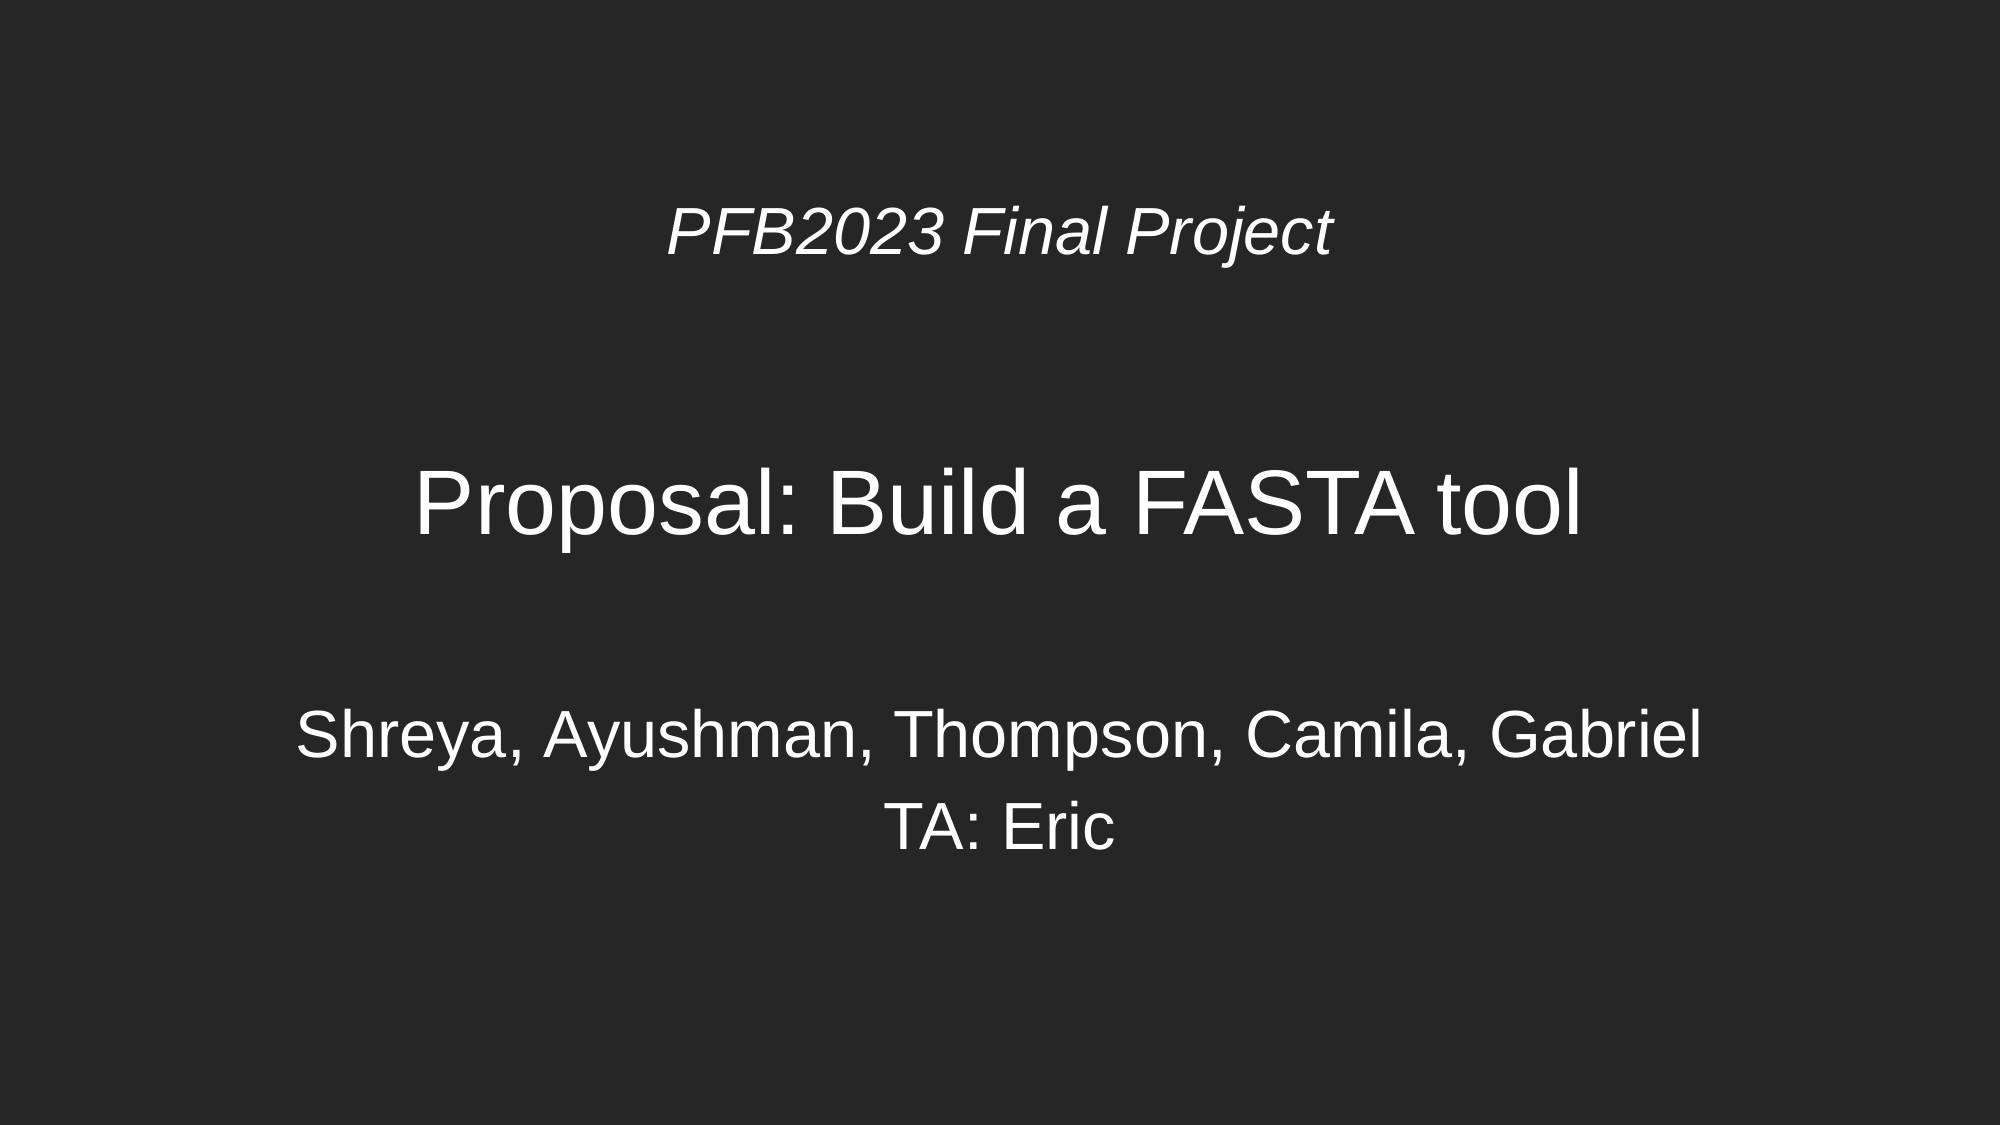

# PFB2023 Final Project
Proposal: Build a FASTA tool
Shreya, Ayushman, Thompson, Camila, Gabriel
TA: Eric